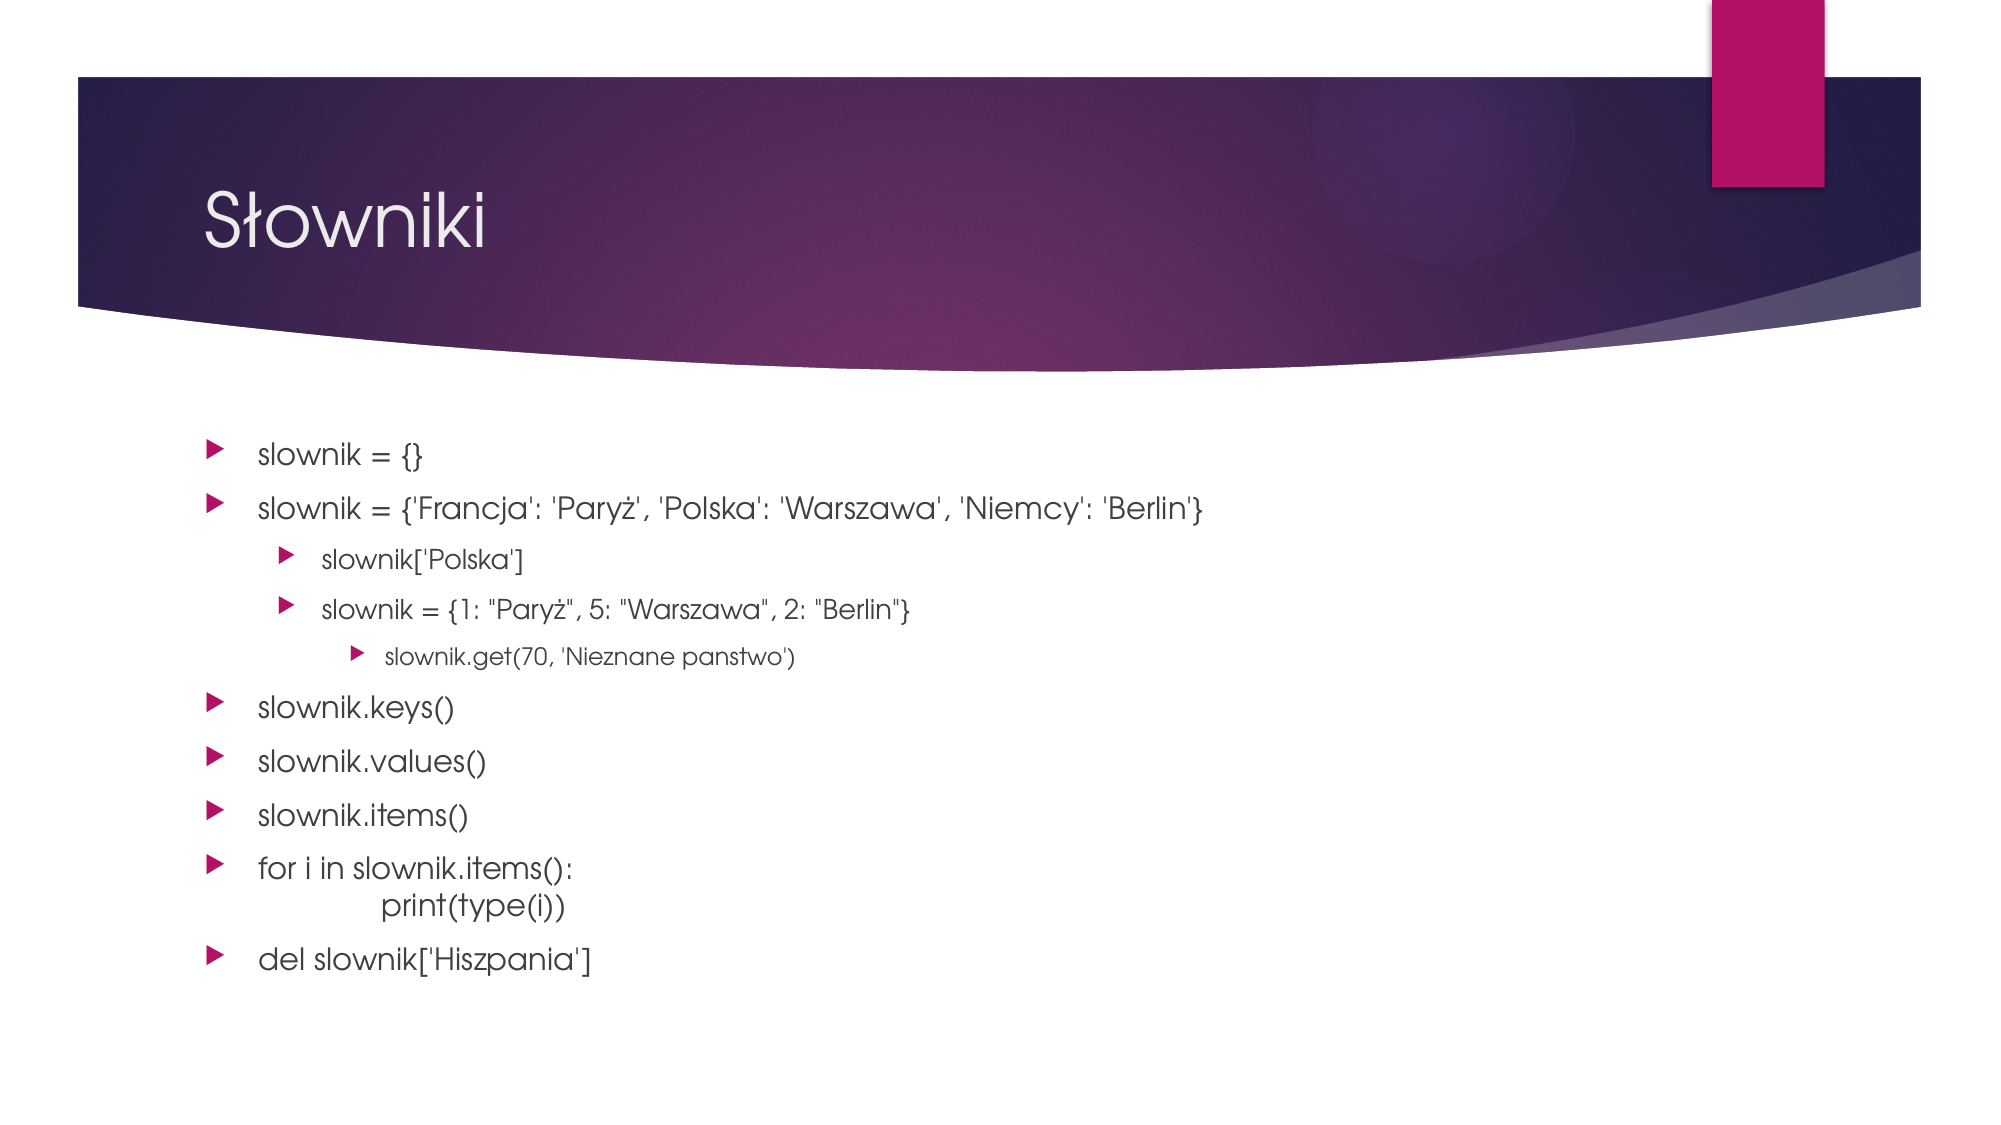

# Słowniki
slownik = {}
slownik = {'Francja': 'Paryż', 'Polska': 'Warszawa', 'Niemcy': 'Berlin'}
slownik['Polska']
slownik = {1: "Paryż", 5: "Warszawa", 2: "Berlin"}
slownik.get(70, 'Nieznane panstwo')
slownik.keys()
slownik.values()
slownik.items()
for i in slownik.items():
	print(type(i))
del slownik['Hiszpania']